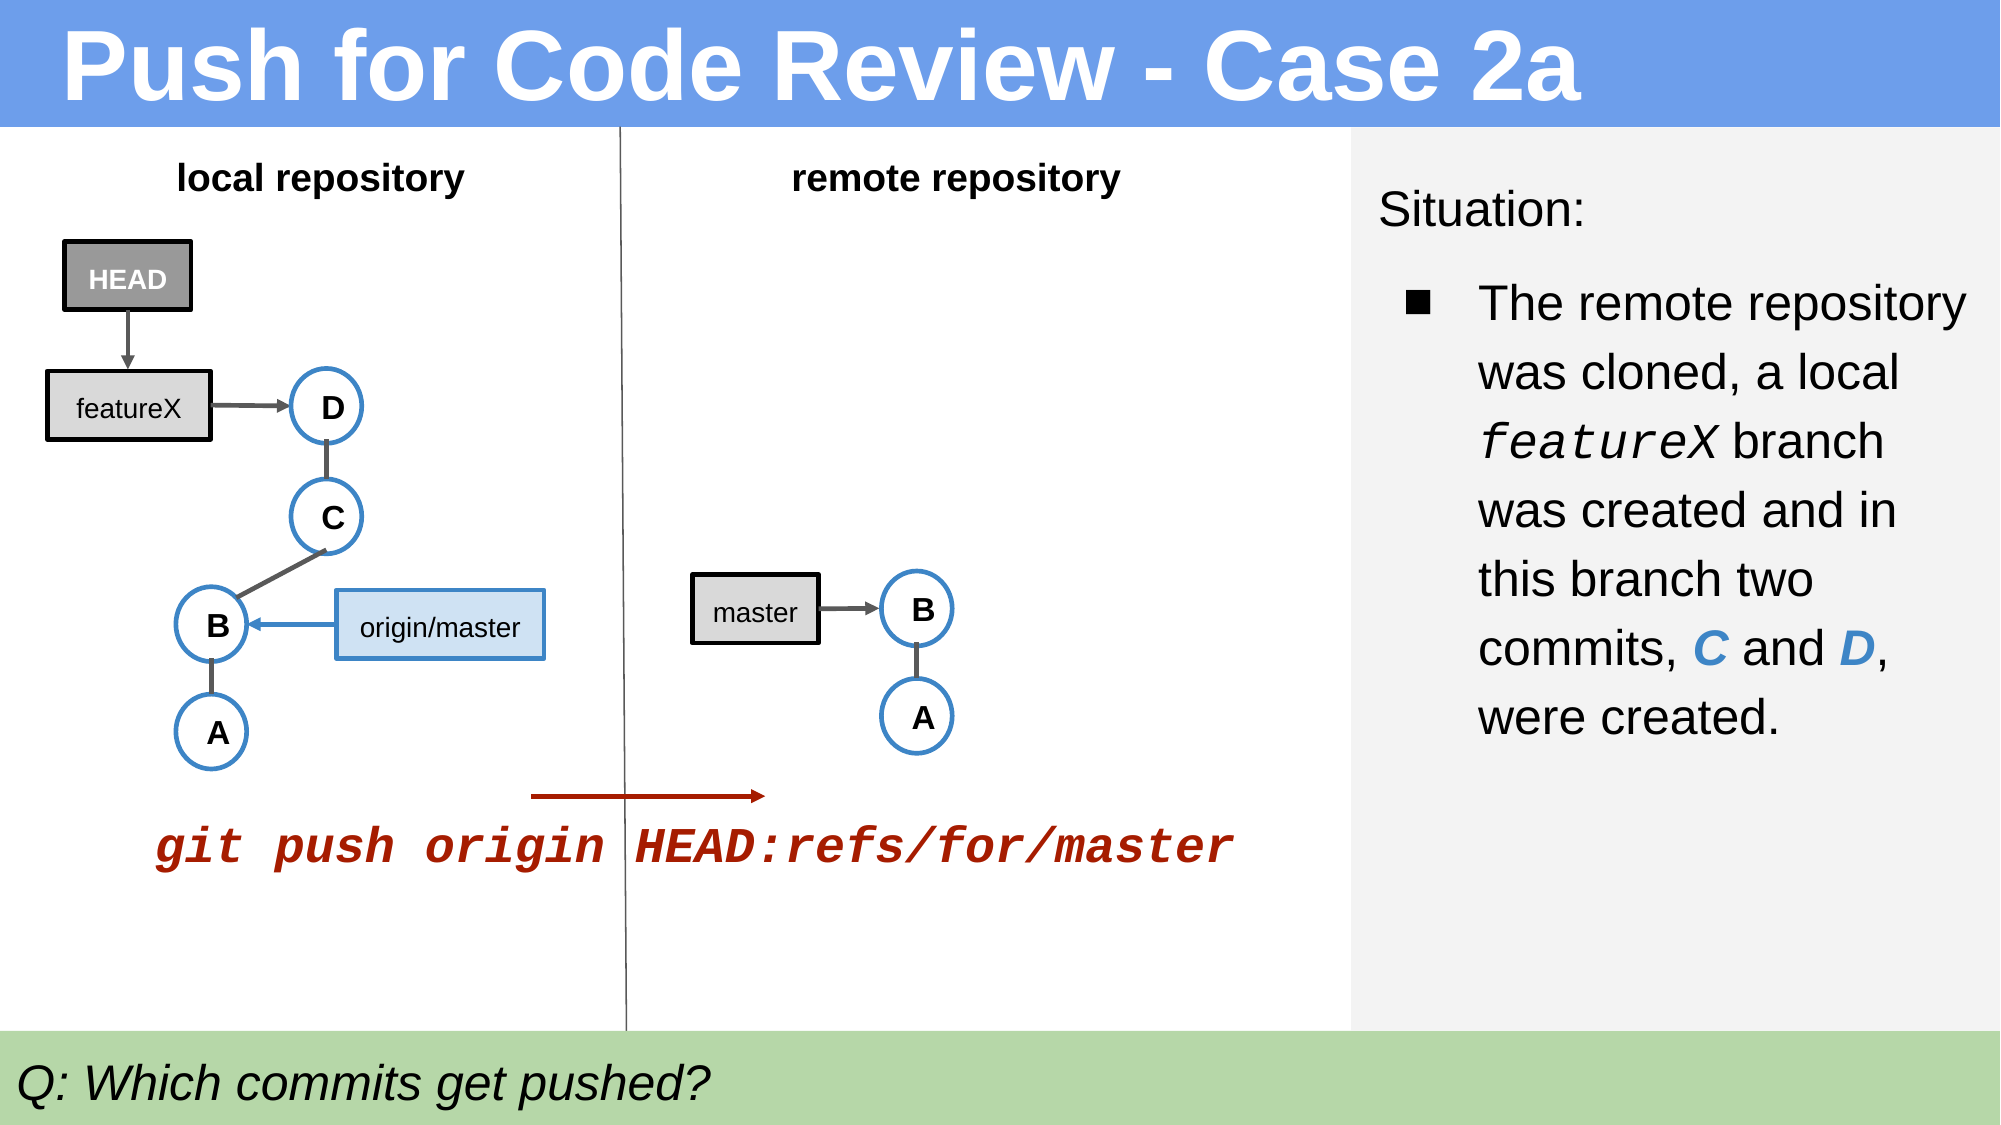

# Push for Code Review - Case 2a

local repository
remote repository
Situation:
The remote repository was cloned, a local featureX branch was created and in this branch two commits, C and D, were created.
HEAD
D
featureX
C
B
master
B
origin/master
A
A
git push origin HEAD:refs/for/master

Q: Which commits get pushed?